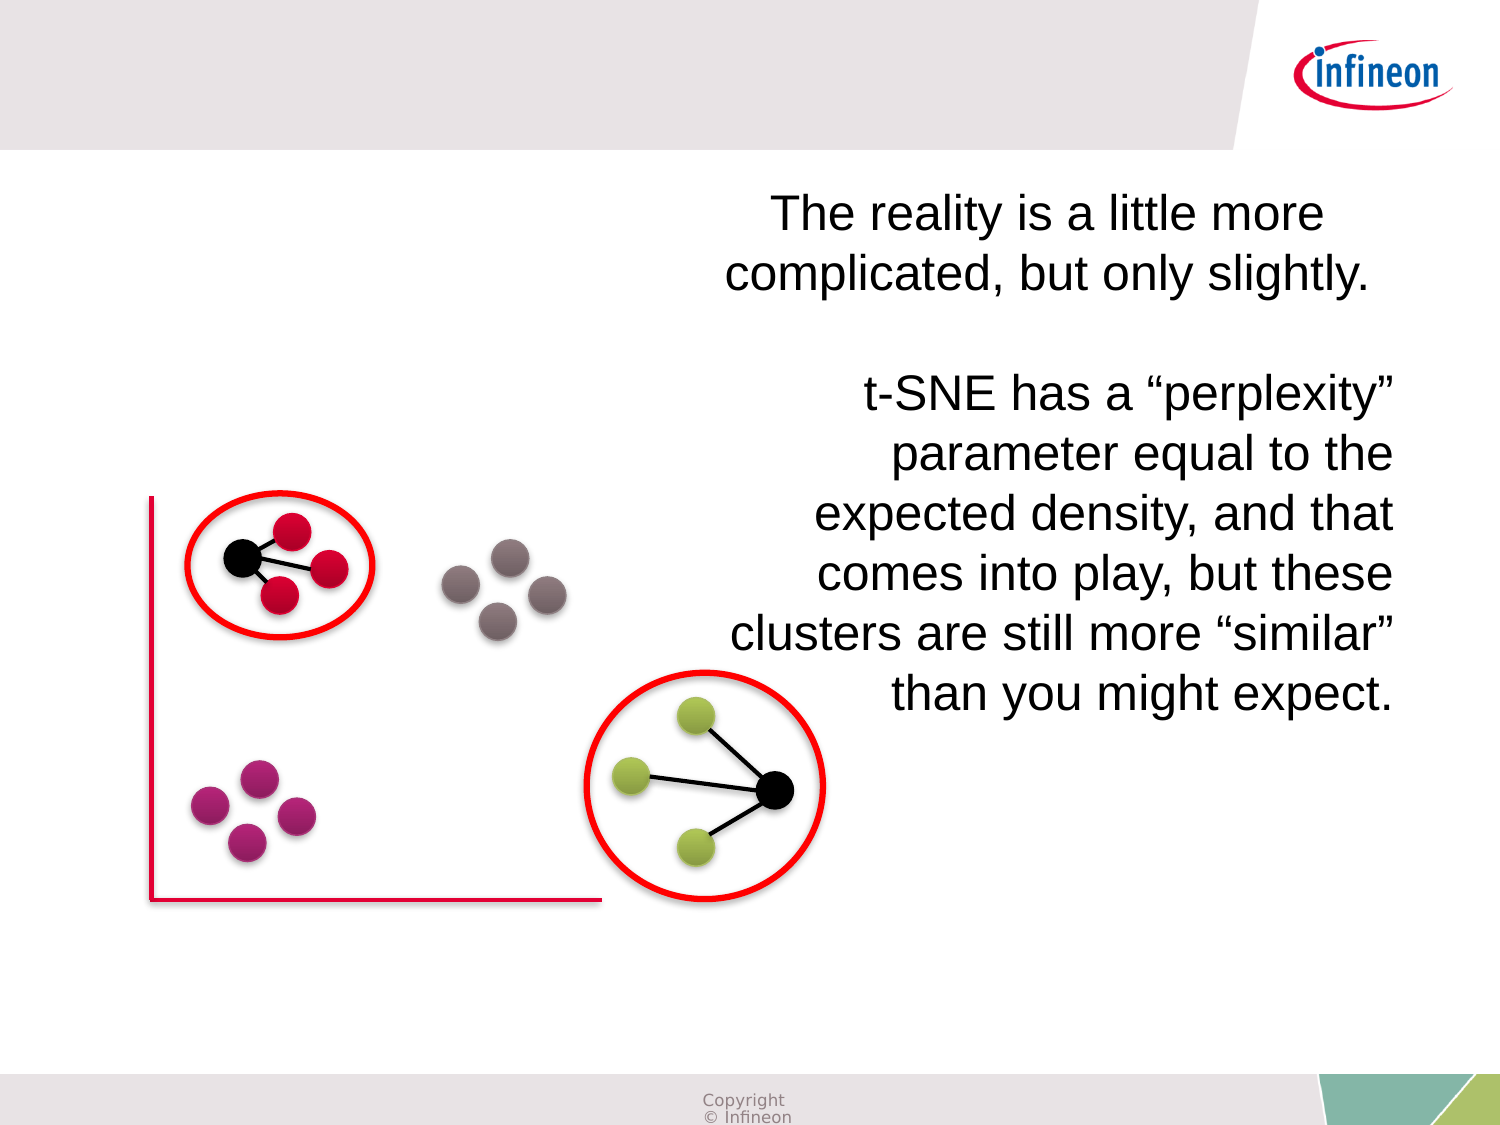

The reality is a little more complicated, but only slightly.

t-SNE has a “perplexity” parameter equal to the expected density, and that comes into play, but these clusters are still more “similar” than you might expect.

Copyright © Infineon Technologies AG 2019. All rights reserved.